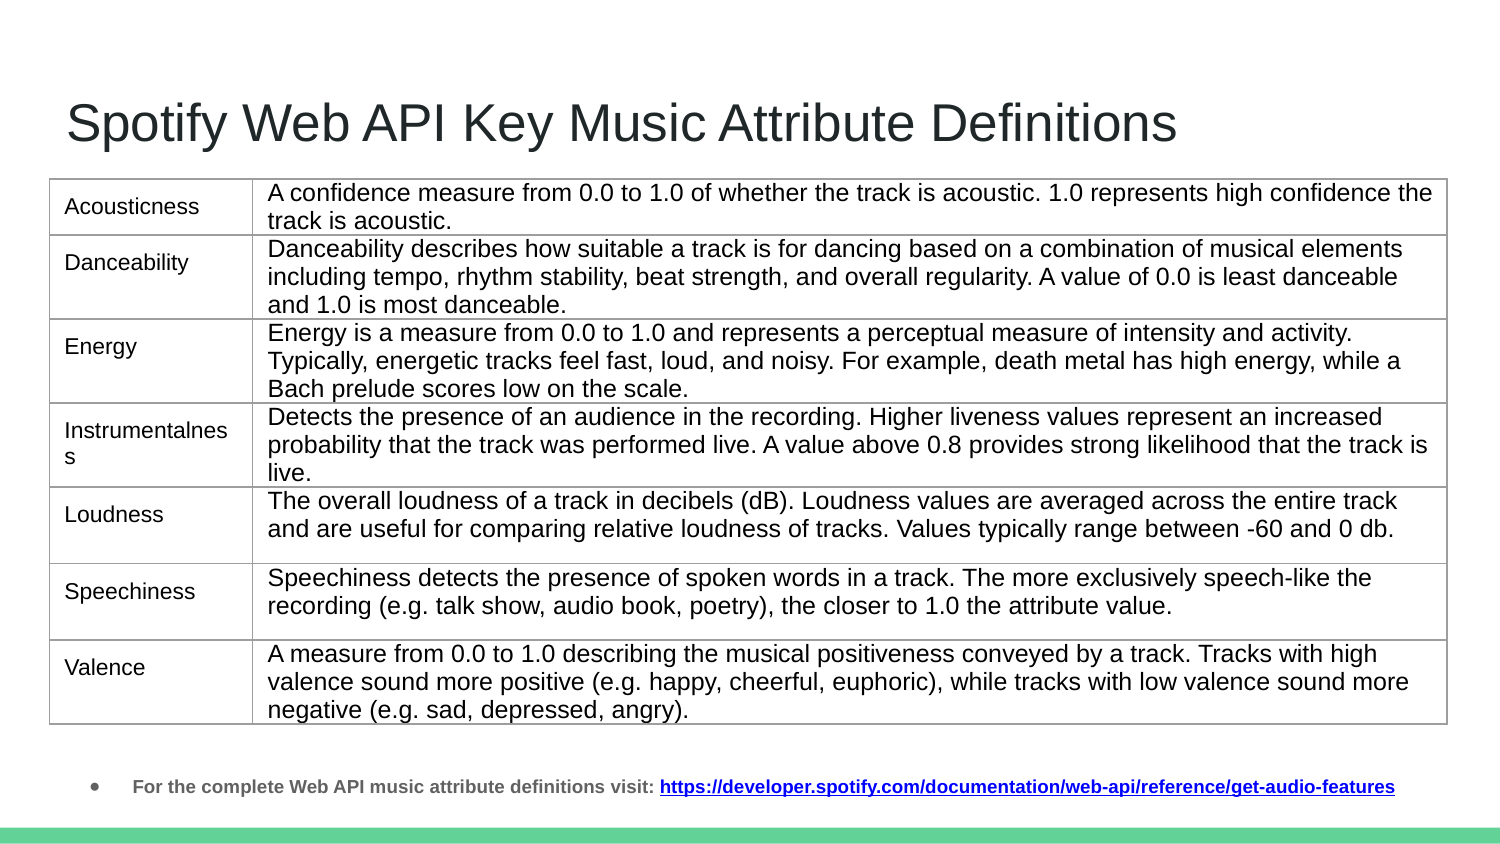

# Spotify Web API Key Music Attribute Definitions
| Acousticness | A confidence measure from 0.0 to 1.0 of whether the track is acoustic. 1.0 represents high confidence the track is acoustic. |
| --- | --- |
| Danceability | Danceability describes how suitable a track is for dancing based on a combination of musical elements including tempo, rhythm stability, beat strength, and overall regularity. A value of 0.0 is least danceable and 1.0 is most danceable. |
| Energy | Energy is a measure from 0.0 to 1.0 and represents a perceptual measure of intensity and activity. Typically, energetic tracks feel fast, loud, and noisy. For example, death metal has high energy, while a Bach prelude scores low on the scale. |
| Instrumentalness | Detects the presence of an audience in the recording. Higher liveness values represent an increased probability that the track was performed live. A value above 0.8 provides strong likelihood that the track is live. |
| Loudness | The overall loudness of a track in decibels (dB). Loudness values are averaged across the entire track and are useful for comparing relative loudness of tracks. Values typically range between -60 and 0 db. |
| Speechiness | Speechiness detects the presence of spoken words in a track. The more exclusively speech-like the recording (e.g. talk show, audio book, poetry), the closer to 1.0 the attribute value. |
| Valence | A measure from 0.0 to 1.0 describing the musical positiveness conveyed by a track. Tracks with high valence sound more positive (e.g. happy, cheerful, euphoric), while tracks with low valence sound more negative (e.g. sad, depressed, angry). |
For the complete Web API music attribute definitions visit: https://developer.spotify.com/documentation/web-api/reference/get-audio-features